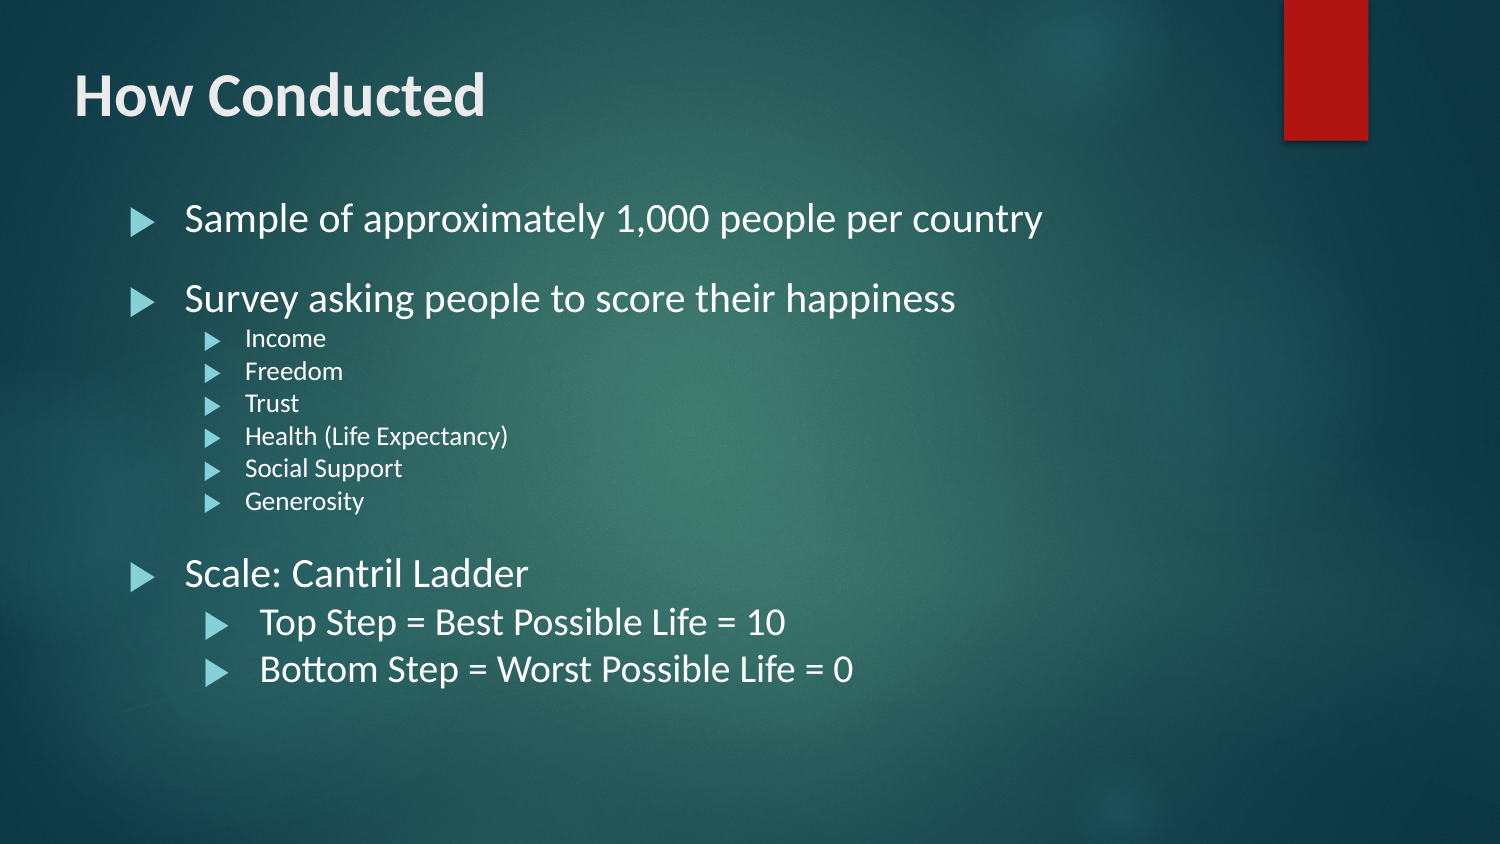

# How Conducted
Sample of approximately 1,000 people per country

Survey asking people to score their happiness
Income
Freedom
Trust
Health (Life Expectancy)
Social Support
Generosity

Scale: Cantril Ladder
Top Step = Best Possible Life = 10
Bottom Step = Worst Possible Life = 0